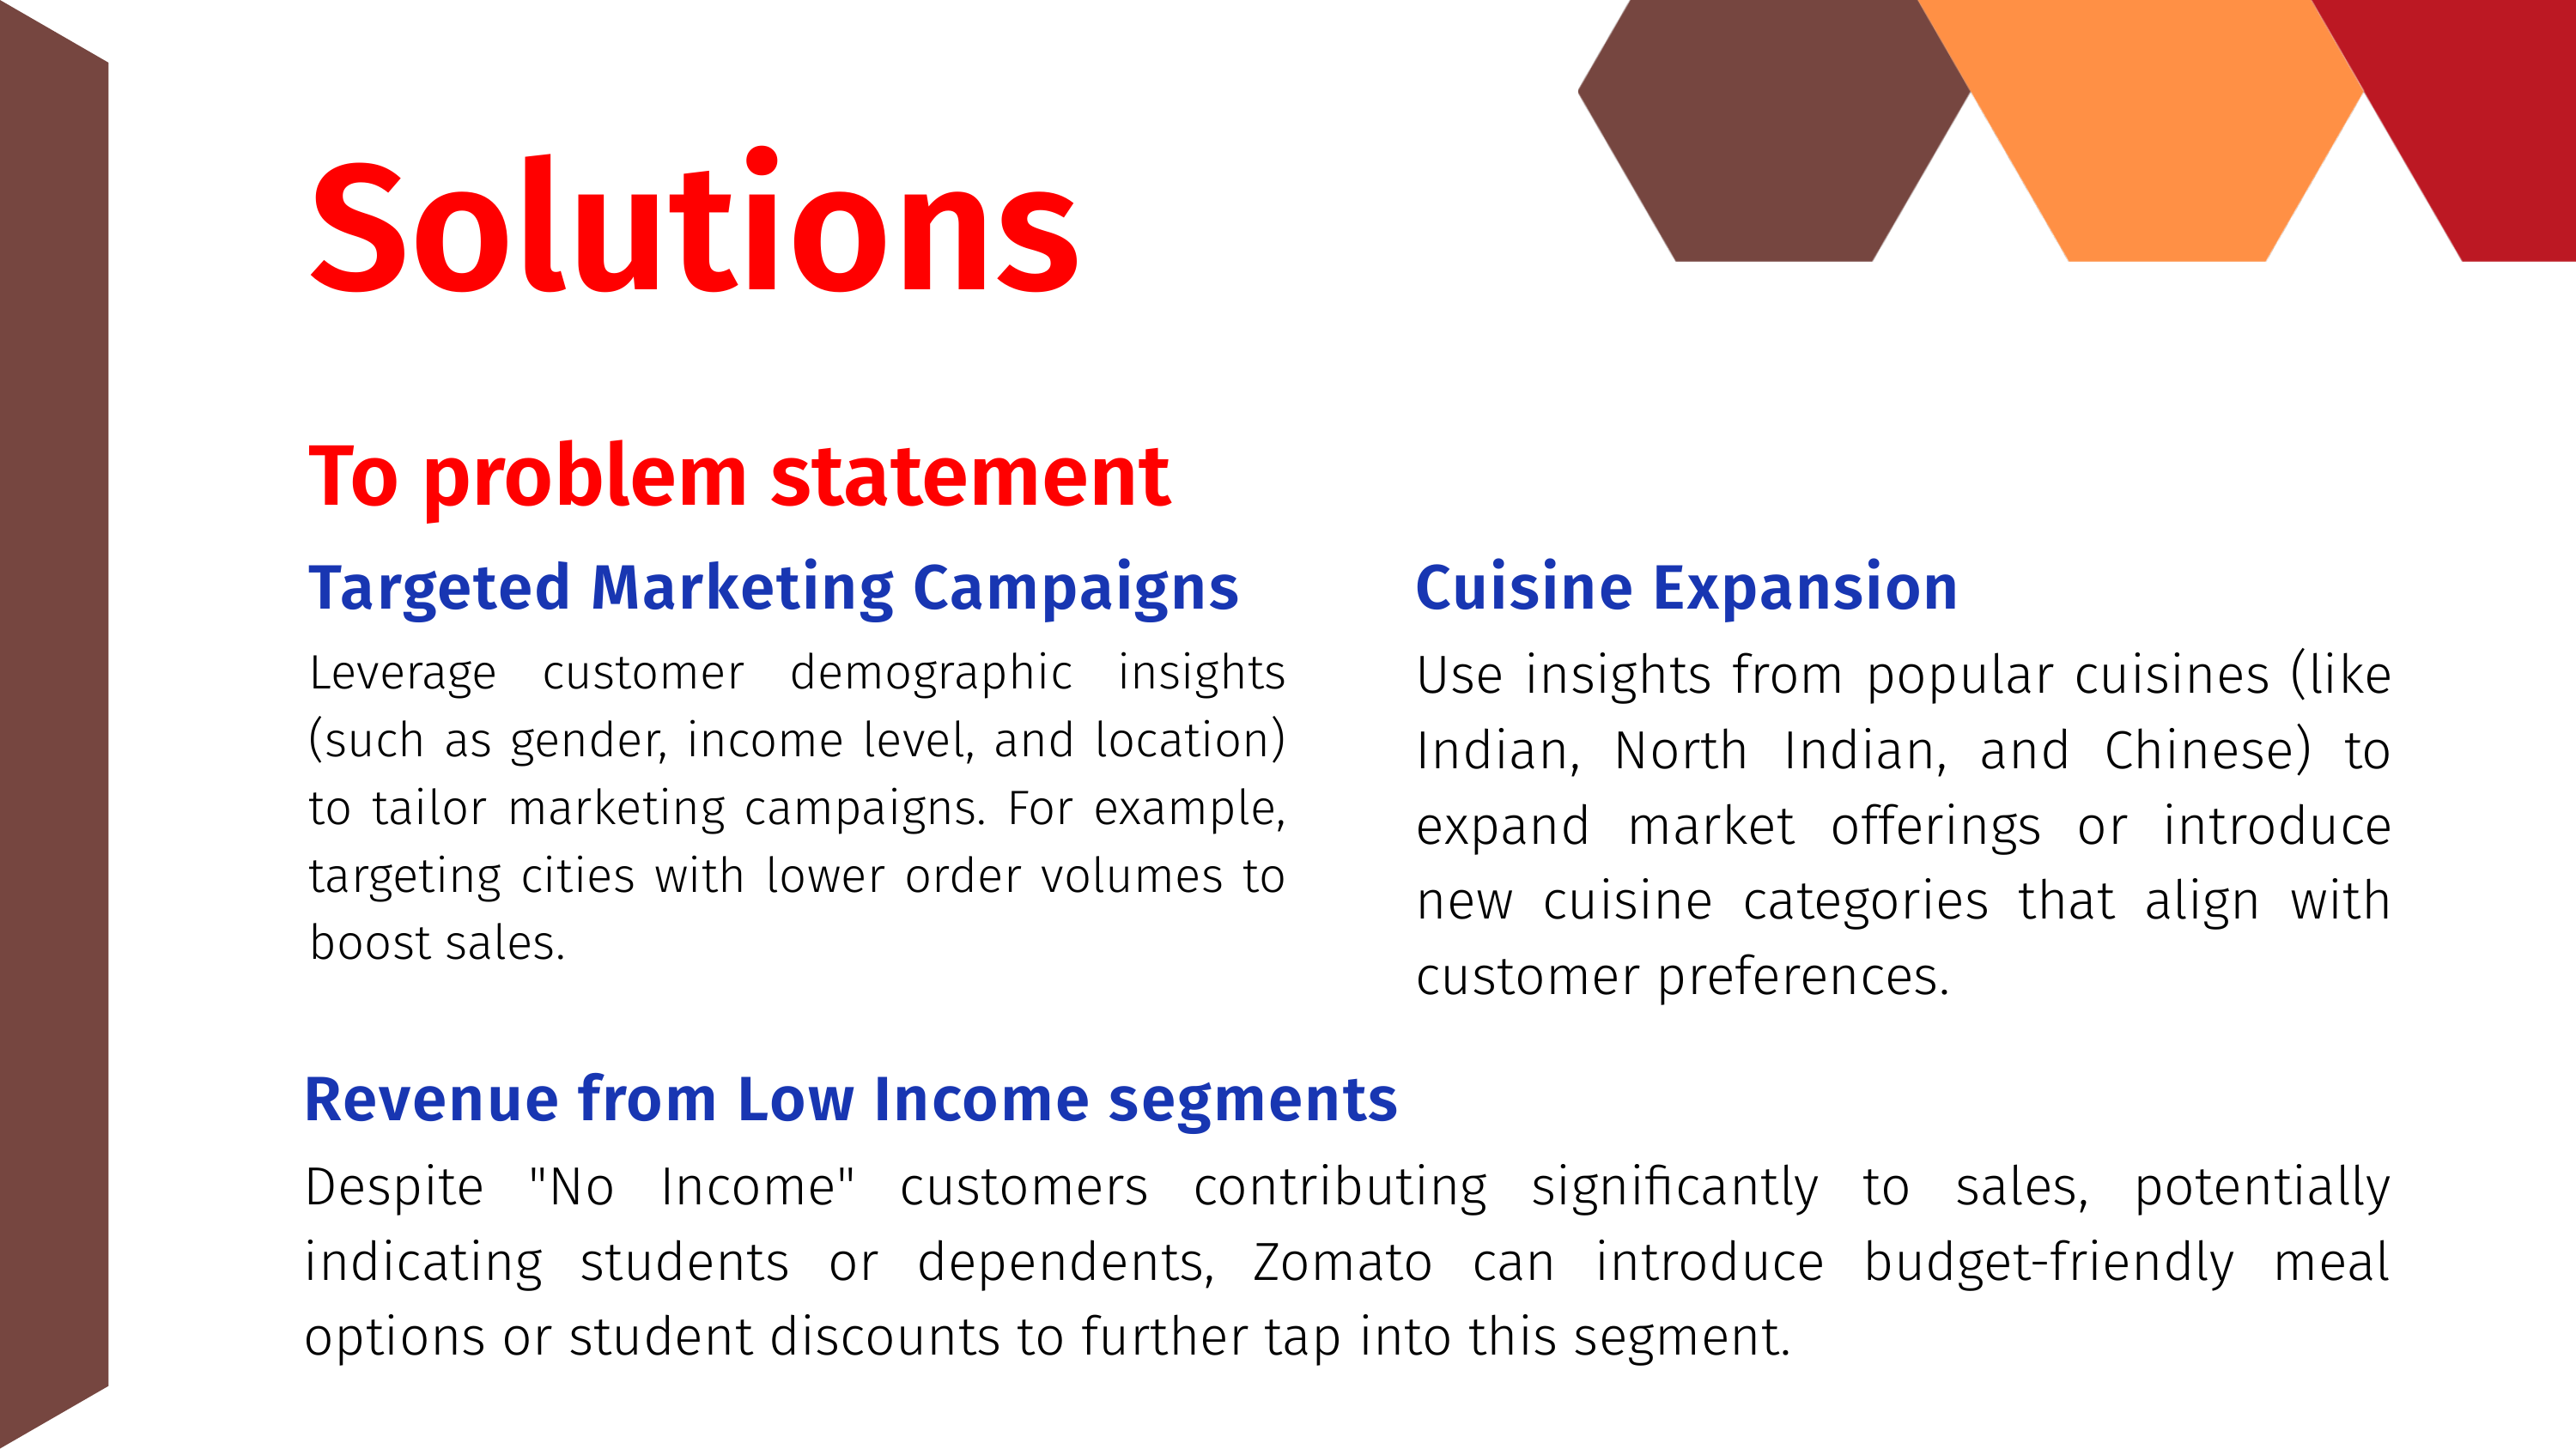

Solutions
To problem statement
Targeted Marketing Campaigns
Leverage customer demographic insights (such as gender, income level, and location) to tailor marketing campaigns. For example, targeting cities with lower order volumes to boost sales.
Cuisine Expansion
Use insights from popular cuisines (like Indian, North Indian, and Chinese) to expand market offerings or introduce new cuisine categories that align with customer preferences.

Revenue from Low Income segments
Despite "No Income" customers contributing significantly to sales, potentially indicating students or dependents, Zomato can introduce budget-friendly meal options or student discounts to further tap into this segment.